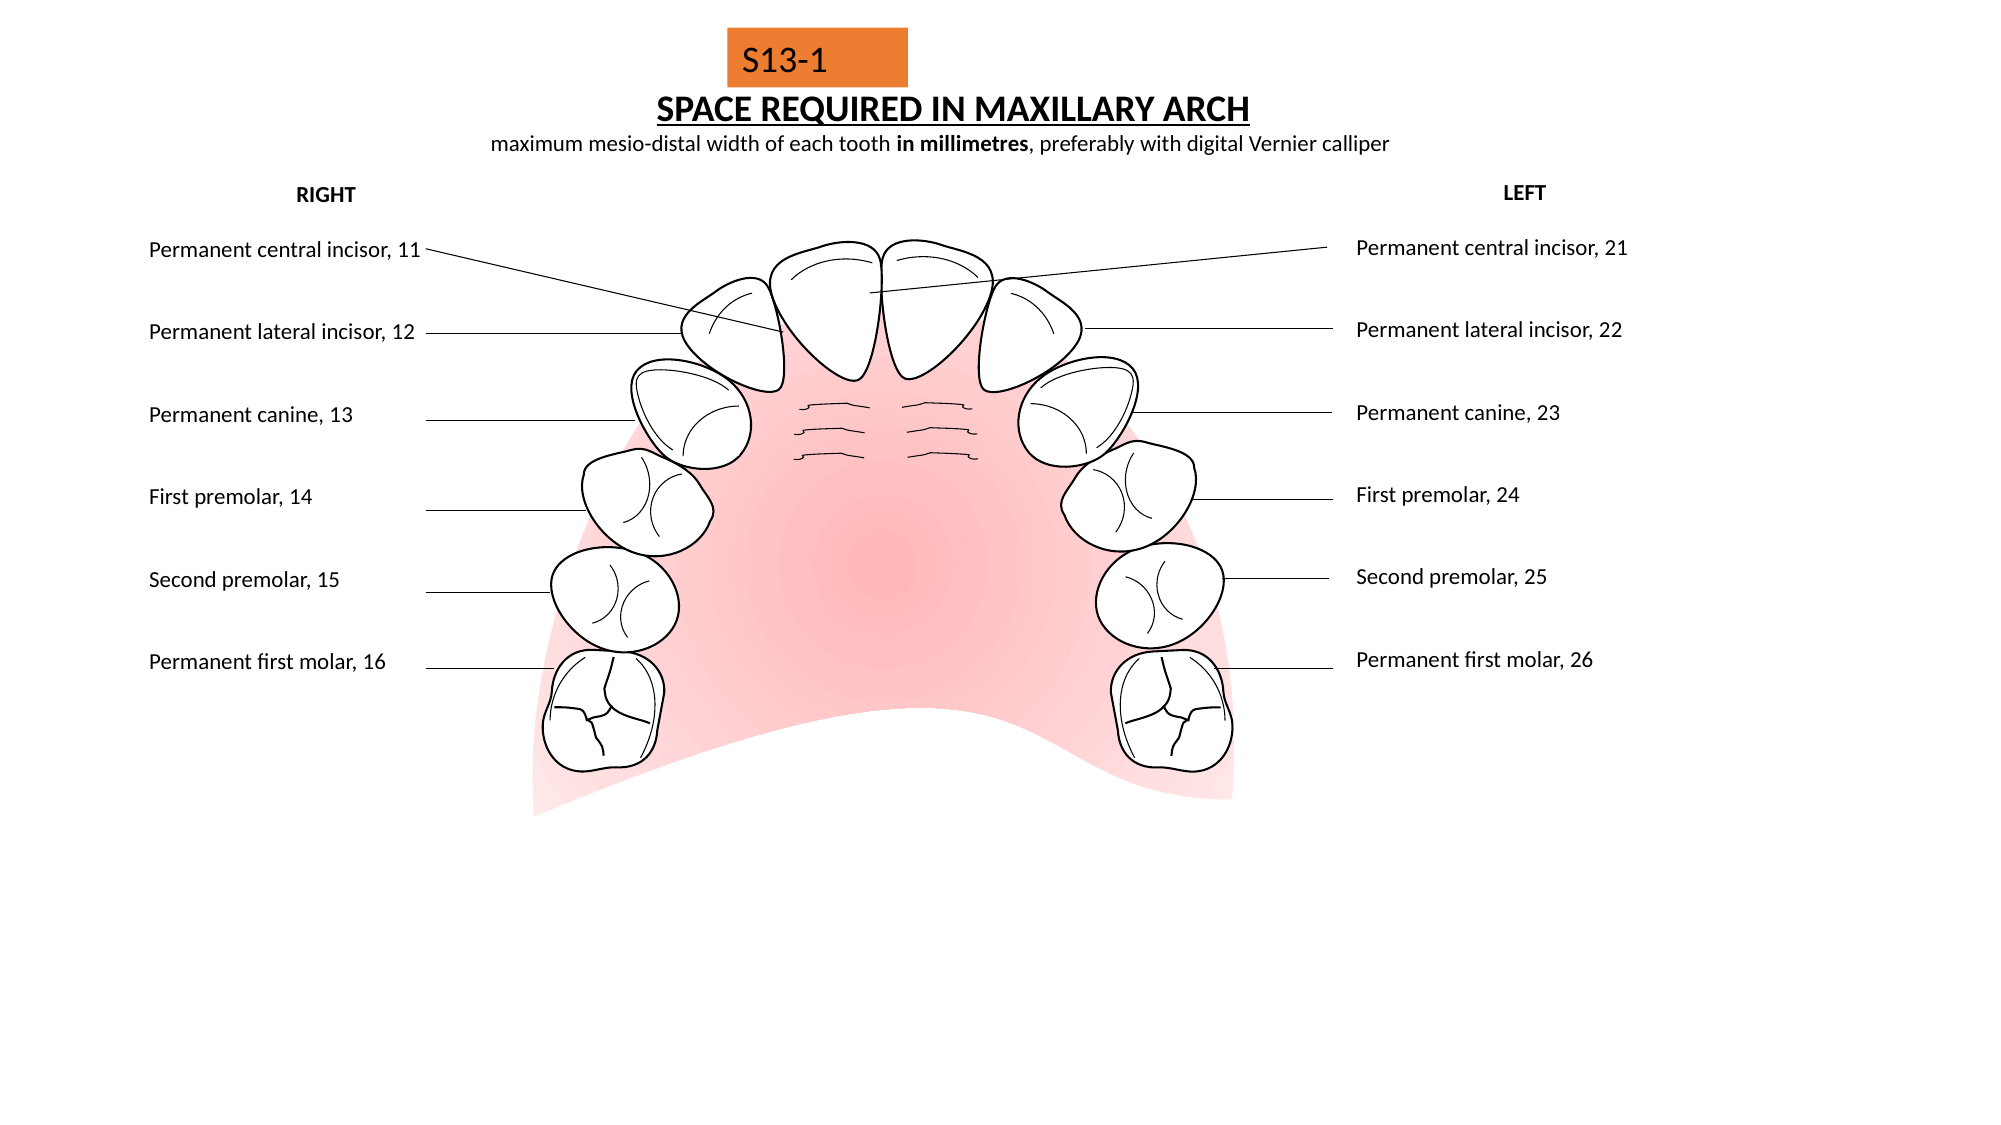

S13-1
                      SPACE REQUIRED IN MAXILLARY ARCH
    maximum mesio-distal width of each tooth in millimetres, preferably with digital Vernier calliper

                            LEFT

Permanent central incisor, 21

Permanent lateral incisor, 22

Permanent canine, 23

First premolar, 24

Second premolar, 25

Permanent first molar, 26

                            RIGHT

Permanent central incisor, 11

Permanent lateral incisor, 12

Permanent canine, 13

First premolar, 14

Second premolar, 15

Permanent first molar, 16